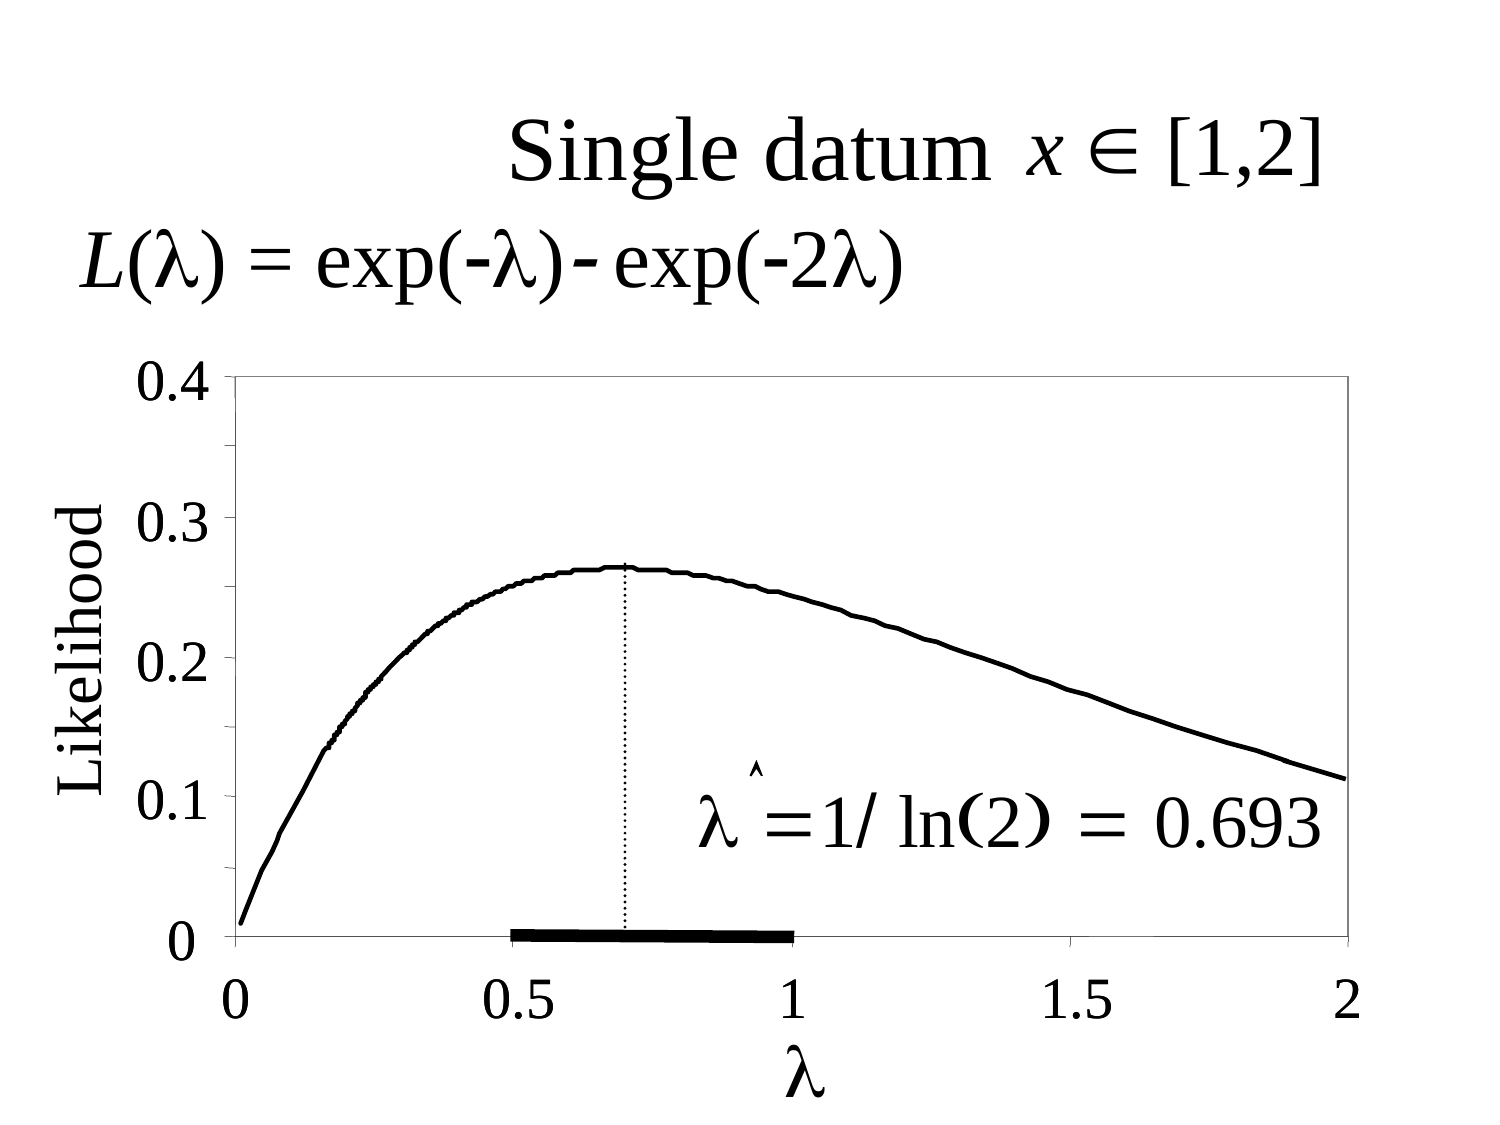

# Single datum
x ∈ [1,2]
L(λ) = exp(−λ)− exp(−2λ)
0.4
0.4

0.3
0.3

            ∧
λ =1/ ln(2) = 0.693

Likelihood
0.2
0.2

0.1
0.1

0
0

0
0
0.5
0.5
1
1
1.5
1.5
2
2
λ